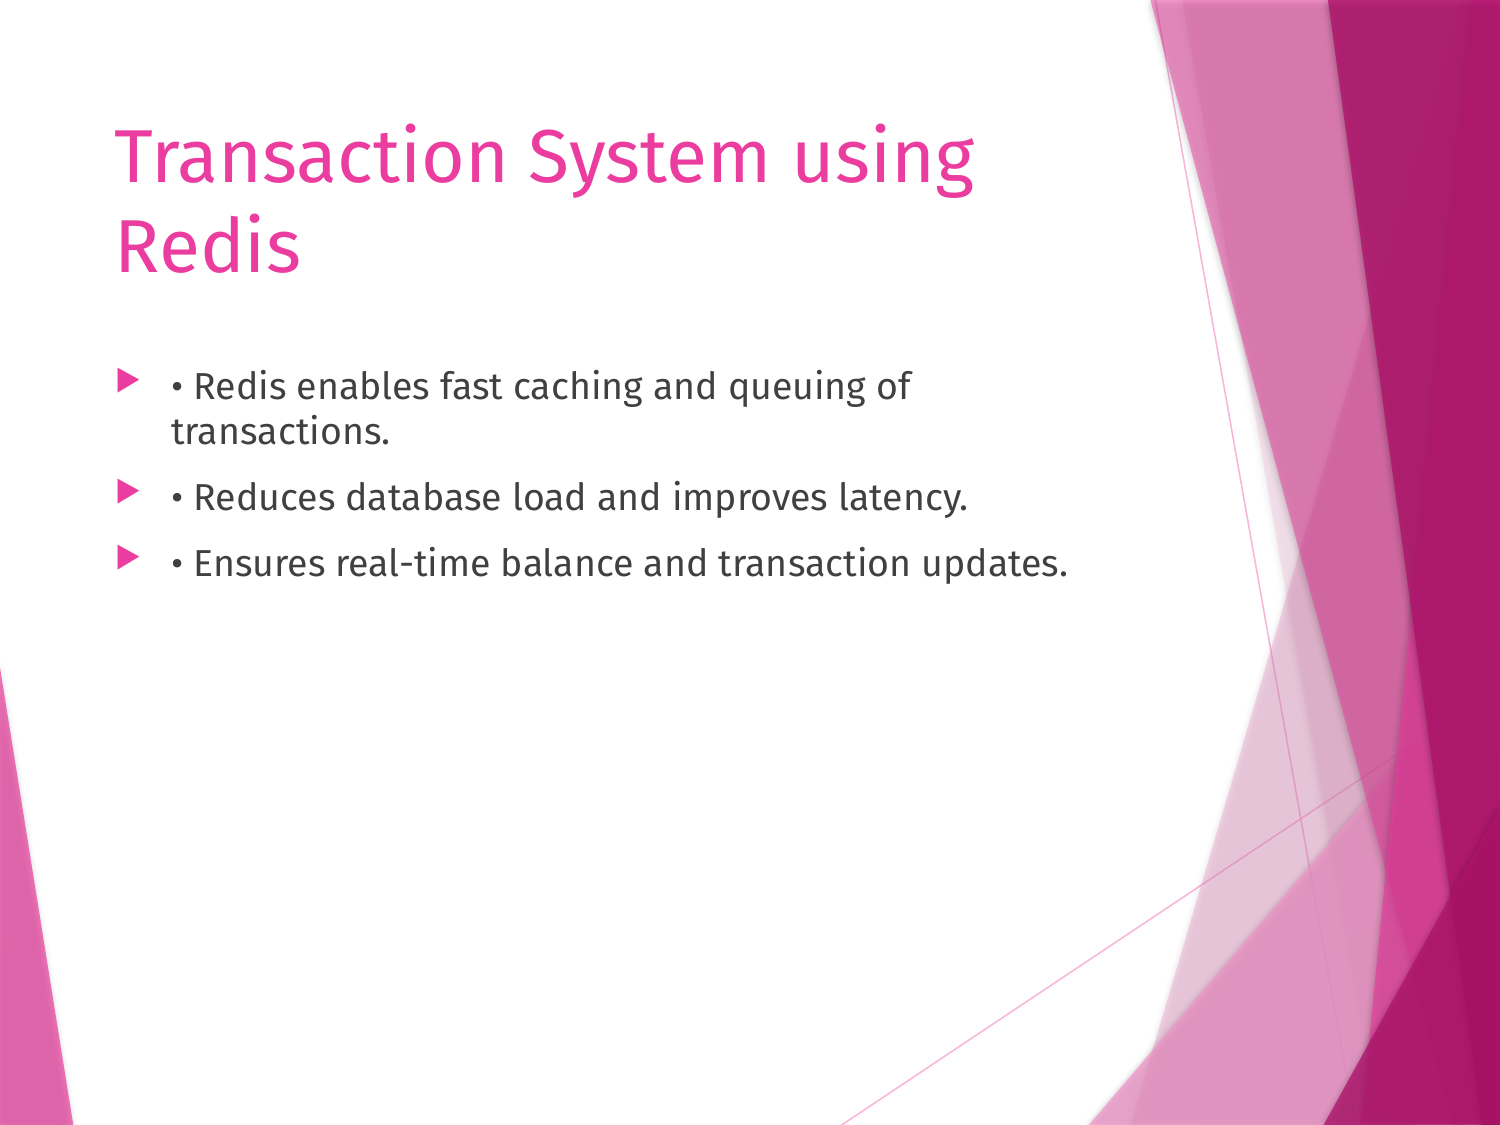

# Transaction System using Redis
• Redis enables fast caching and queuing of transactions.
• Reduces database load and improves latency.
• Ensures real-time balance and transaction updates.